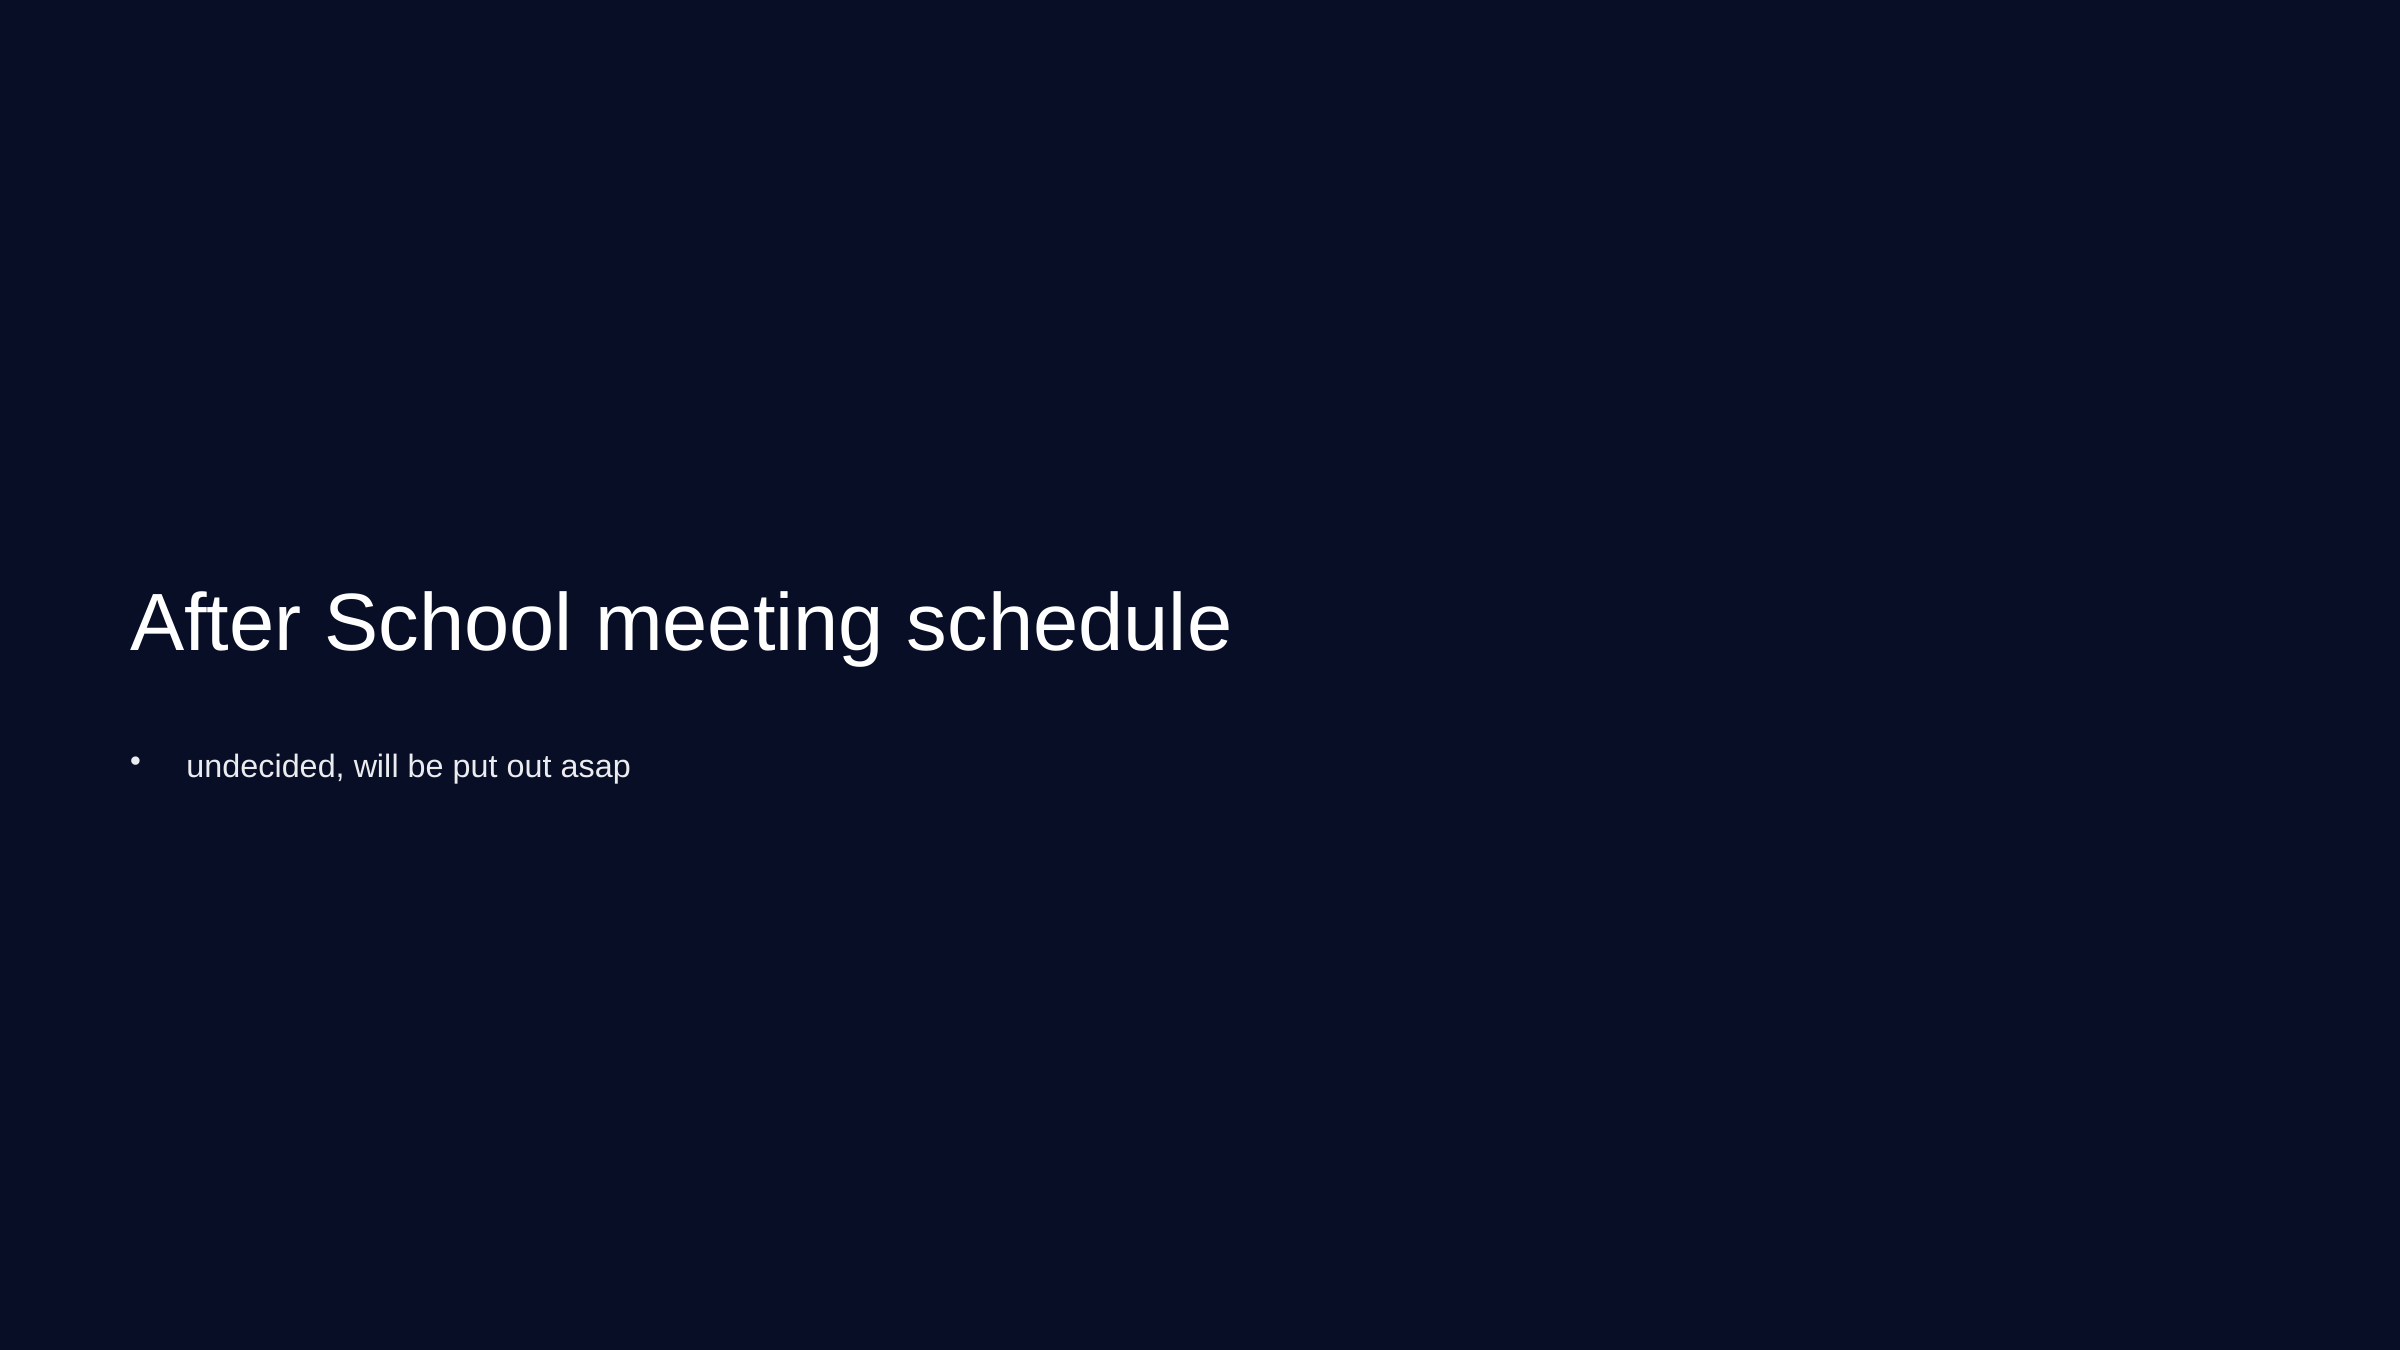

After School meeting schedule
undecided, will be put out asap